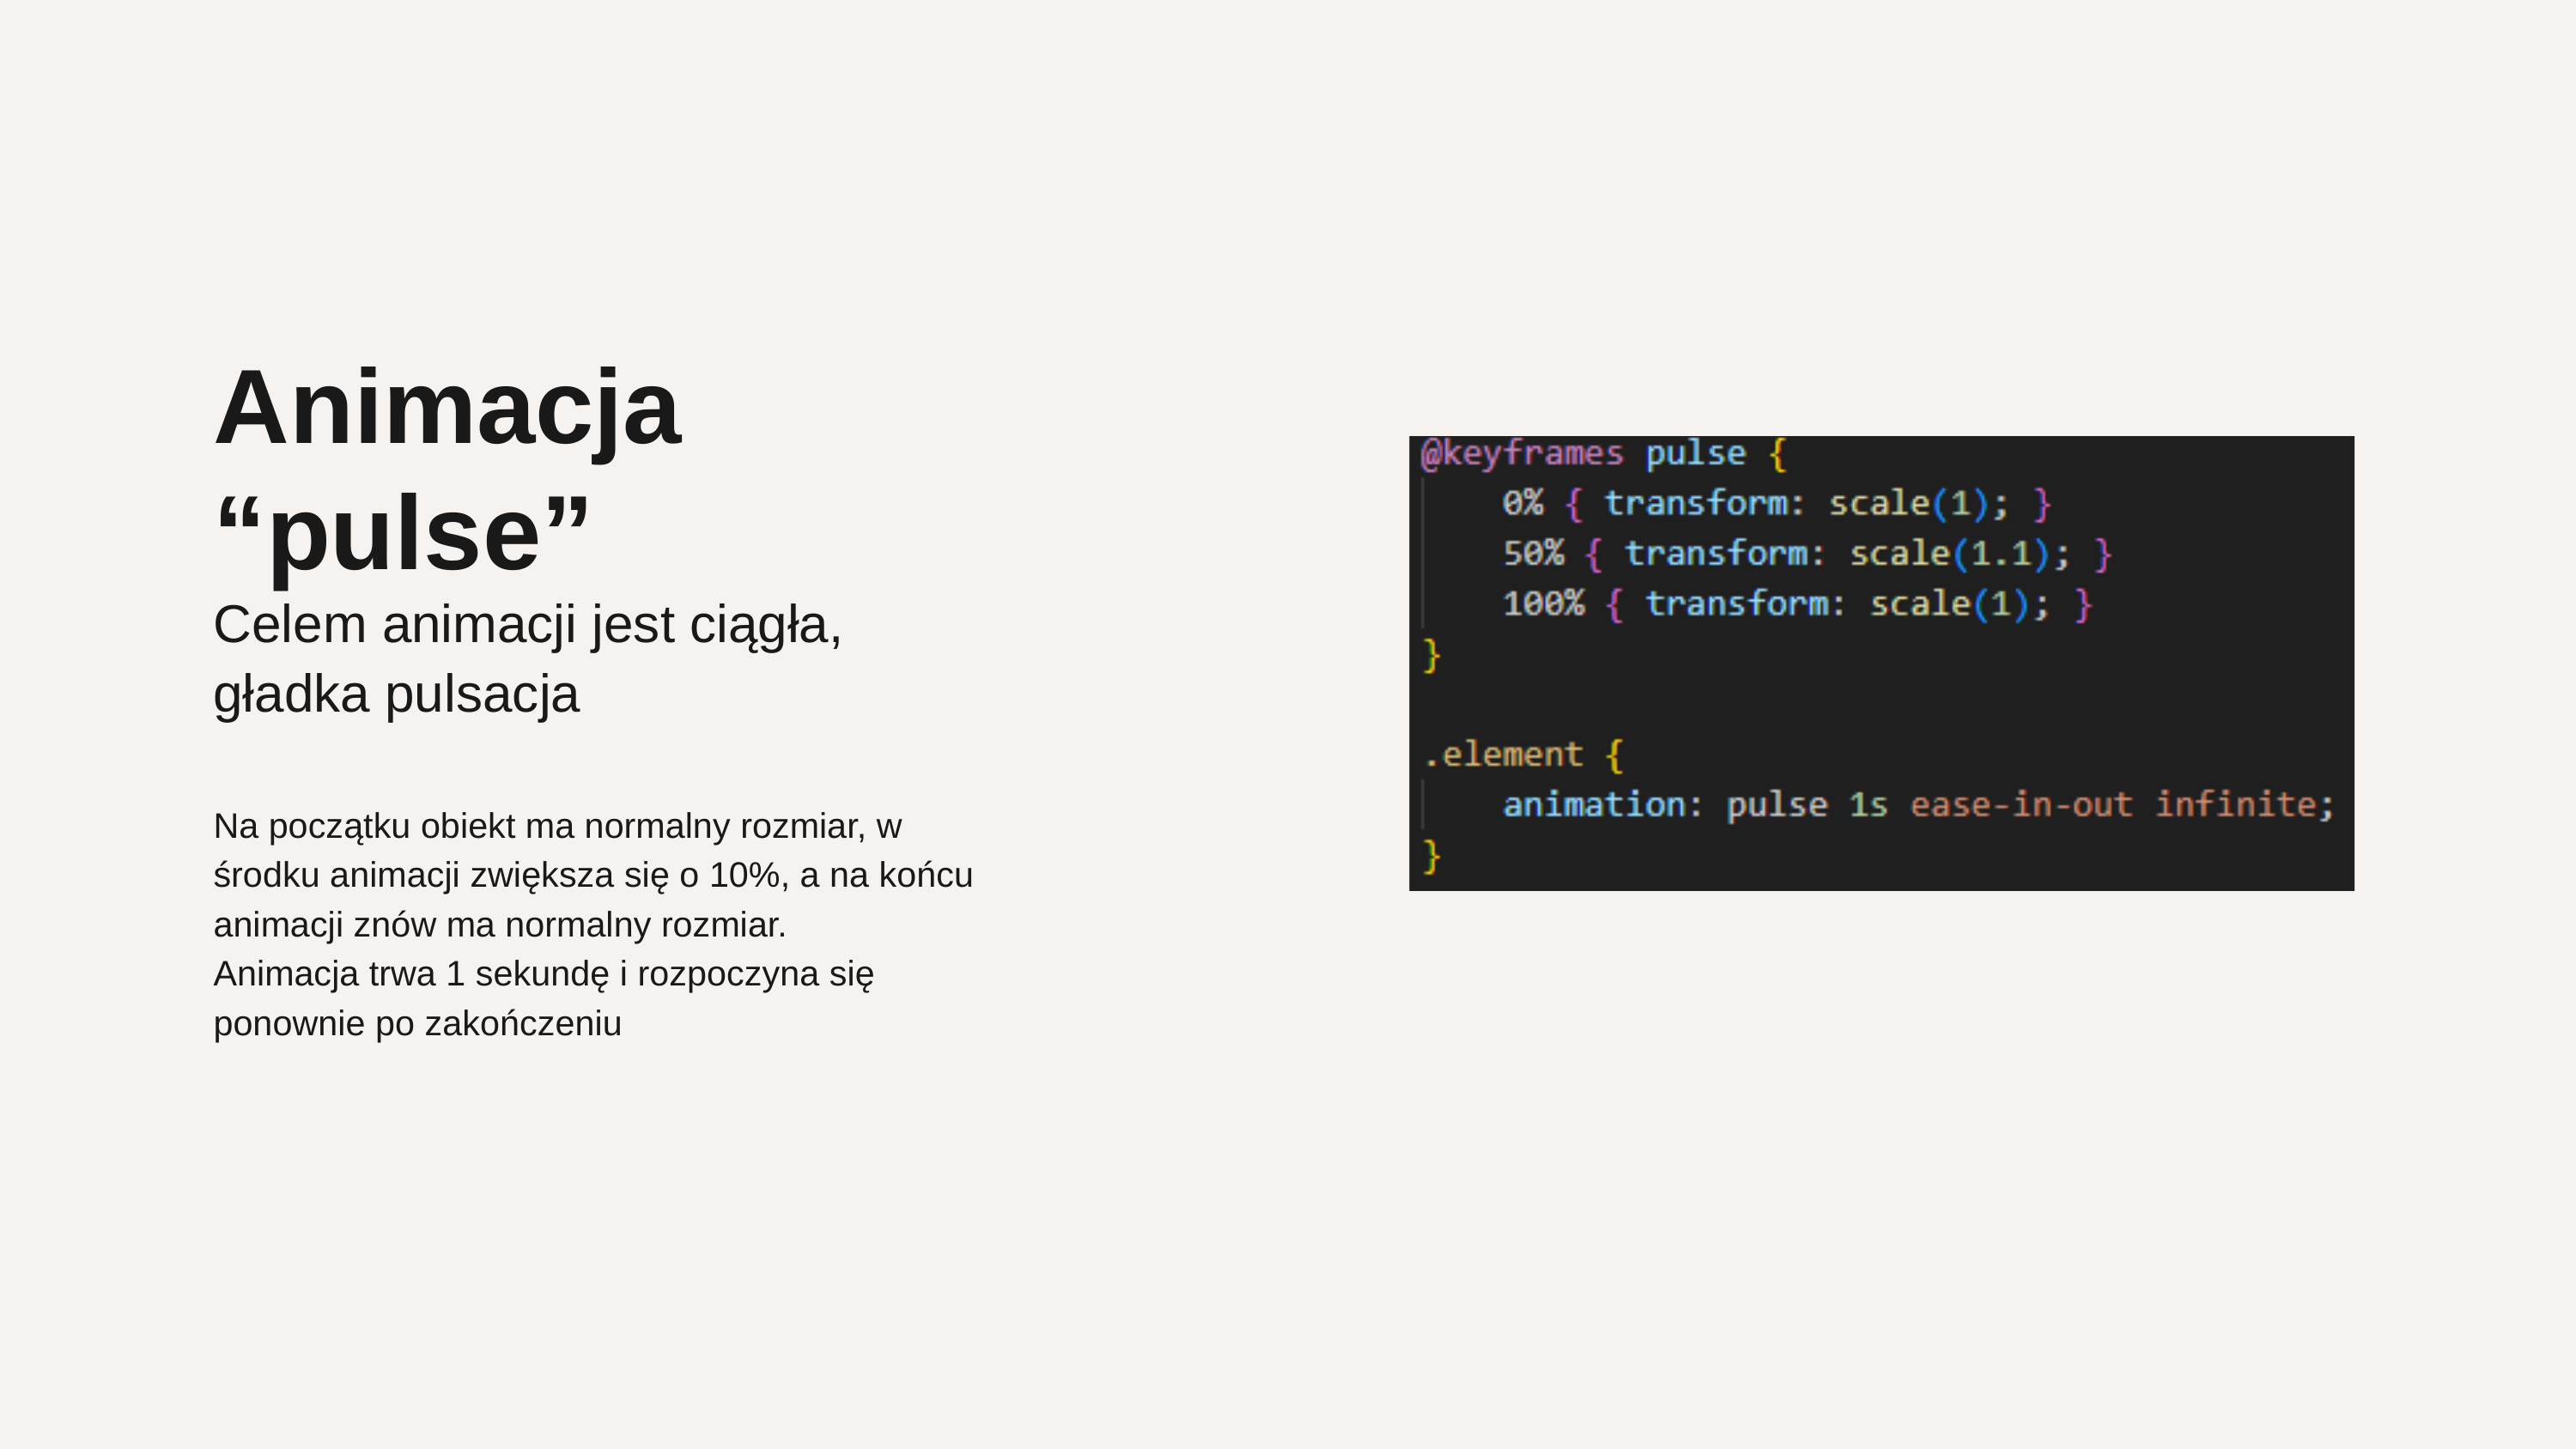

Animacja “pulse”
Celem animacji jest ciągła, gładka pulsacja
Na początku obiekt ma normalny rozmiar, w środku animacji zwiększa się o 10%, a na końcu animacji znów ma normalny rozmiar.
Animacja trwa 1 sekundę i rozpoczyna się ponownie po zakończeniu